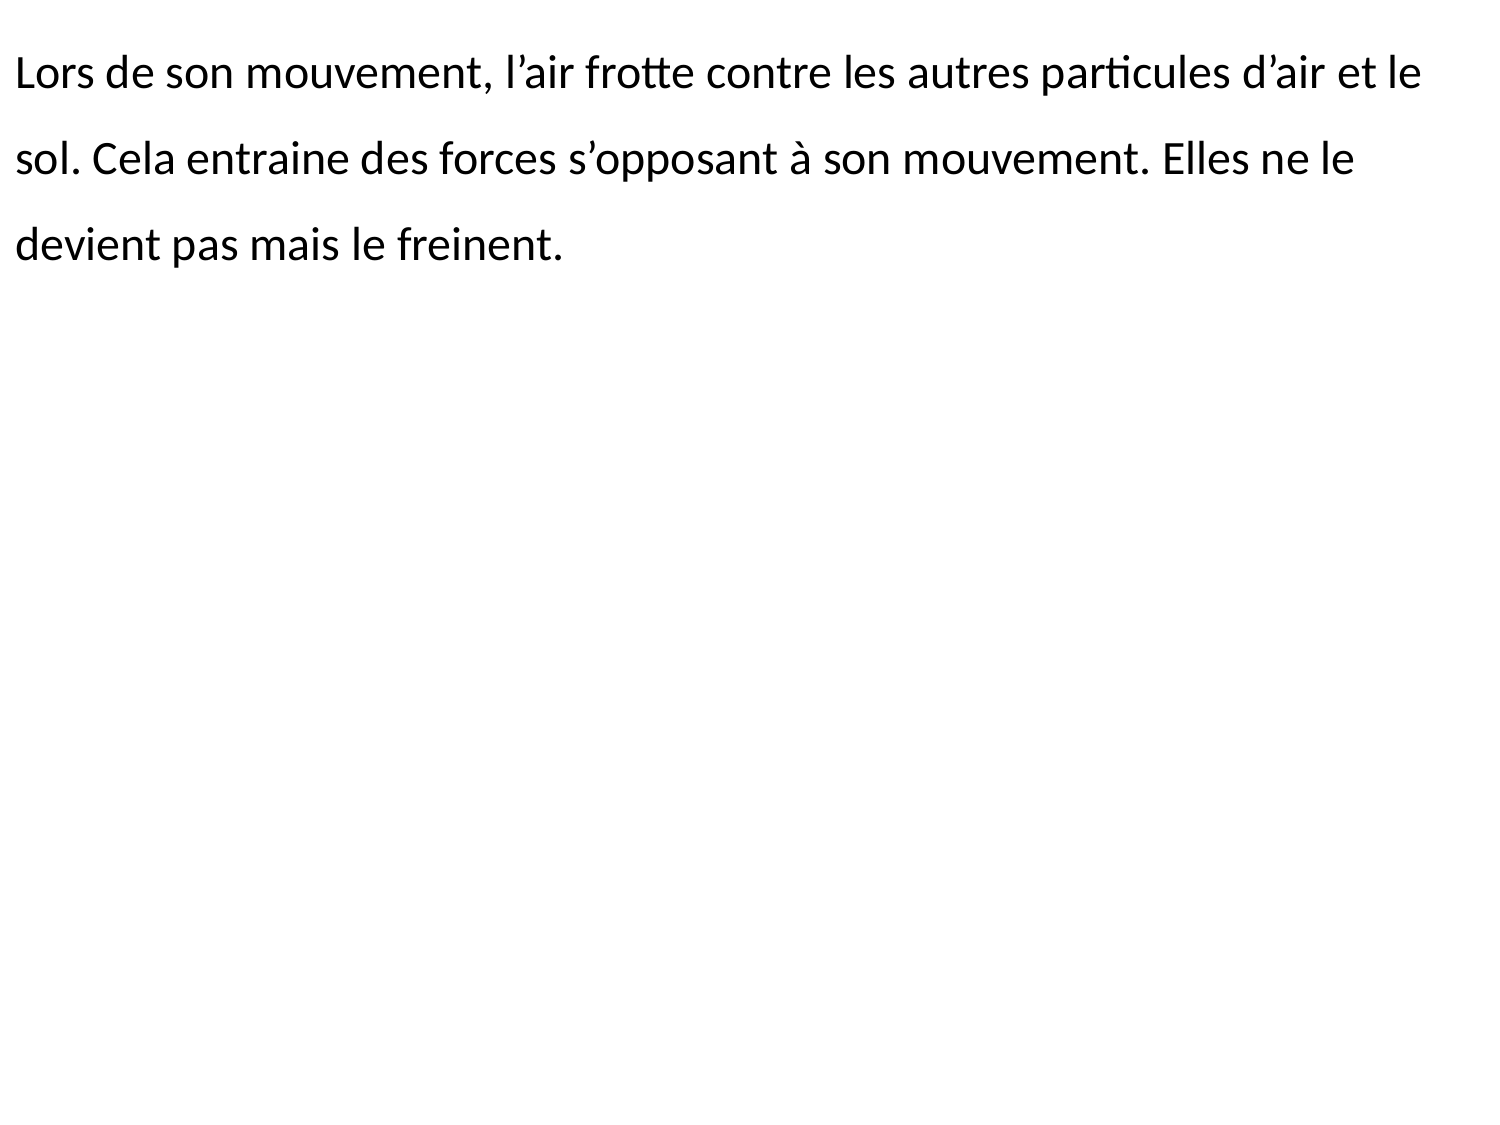

Lors de son mouvement, l’air frotte contre les autres particules d’air et le sol. Cela entraine des forces s’opposant à son mouvement. Elles ne le devient pas mais le freinent.